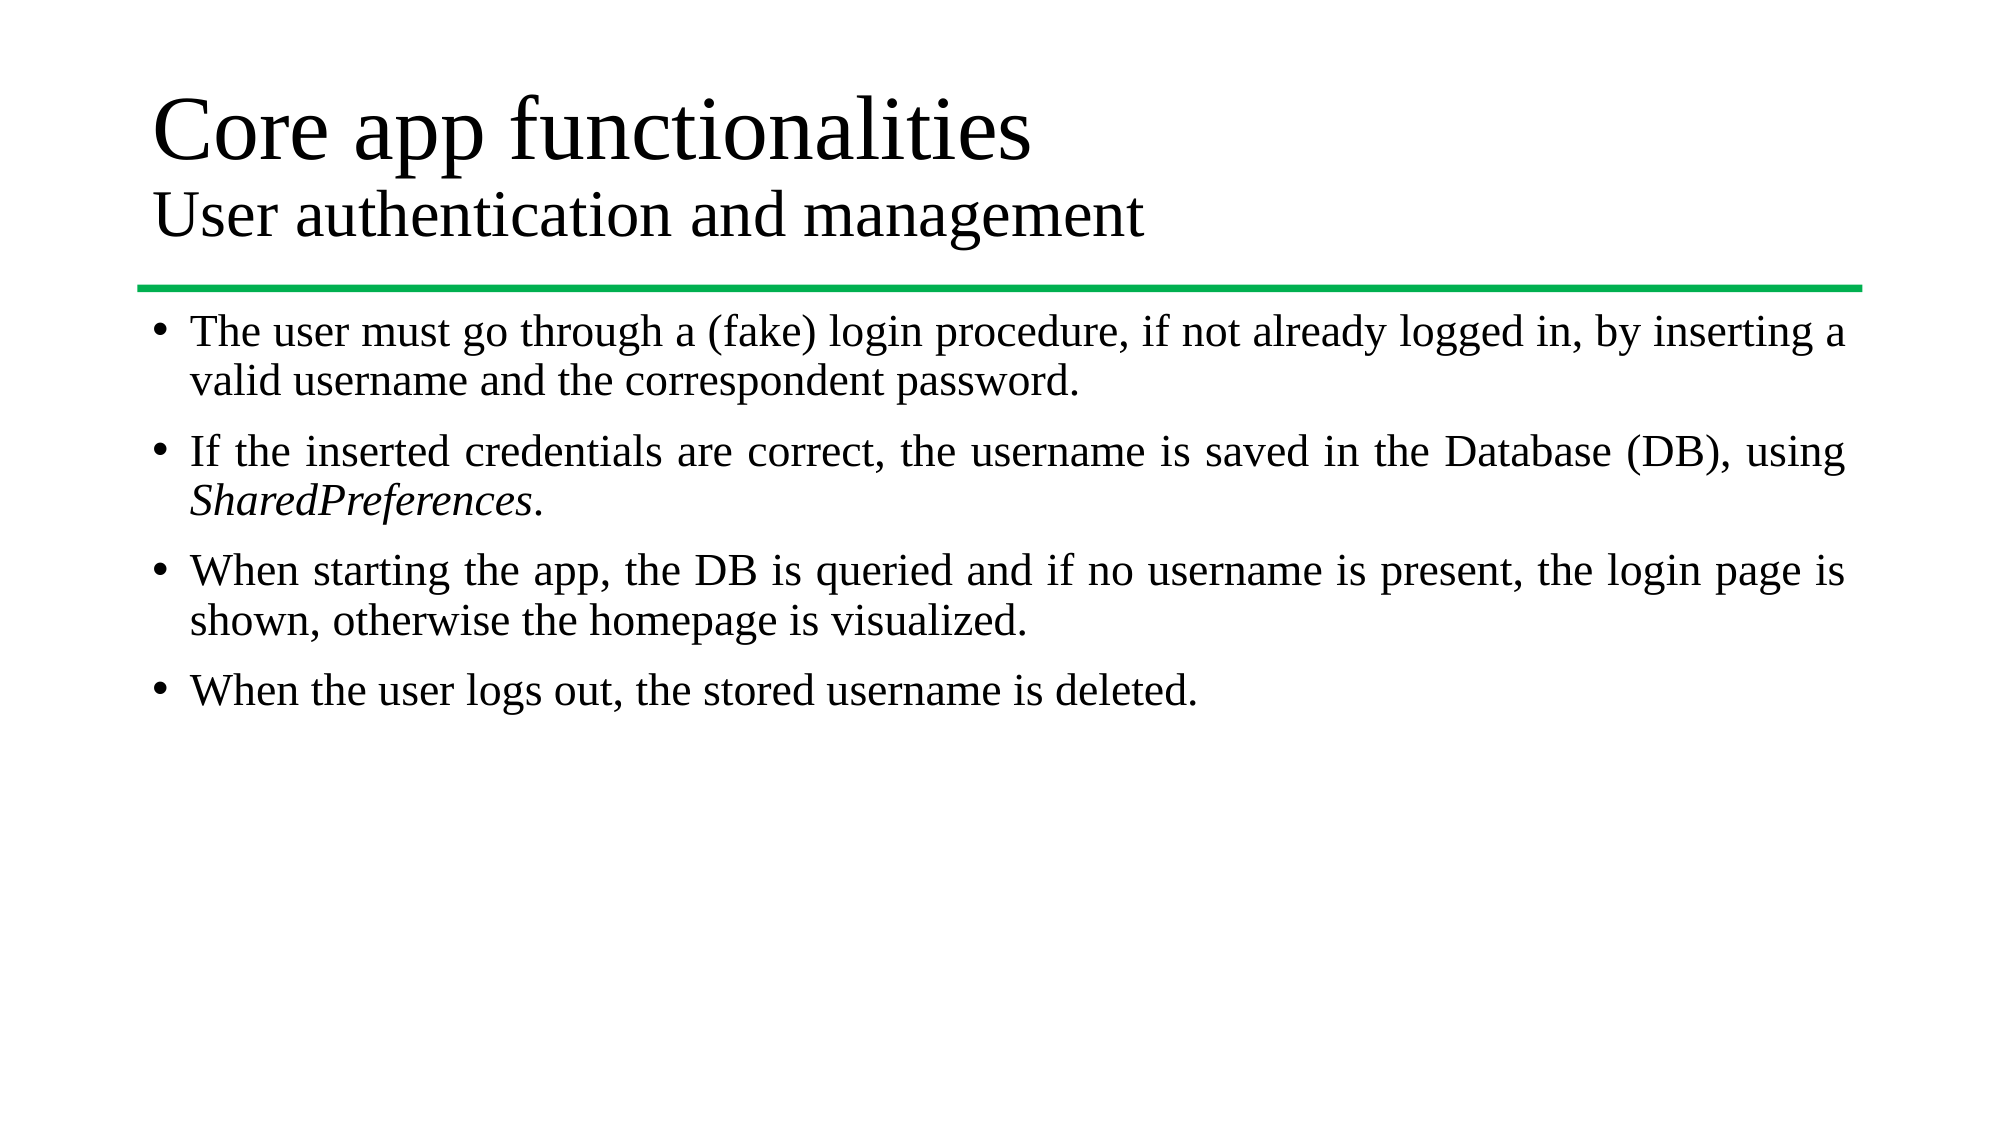

# Core app functionalities User authentication and management

The user must go through a (fake) login procedure, if not already logged in, by inserting a valid username and the correspondent password.
If the inserted credentials are correct, the username is saved in the Database (DB), using SharedPreferences.
When starting the app, the DB is queried and if no username is present, the login page is shown, otherwise the homepage is visualized.
When the user logs out, the stored username is deleted.